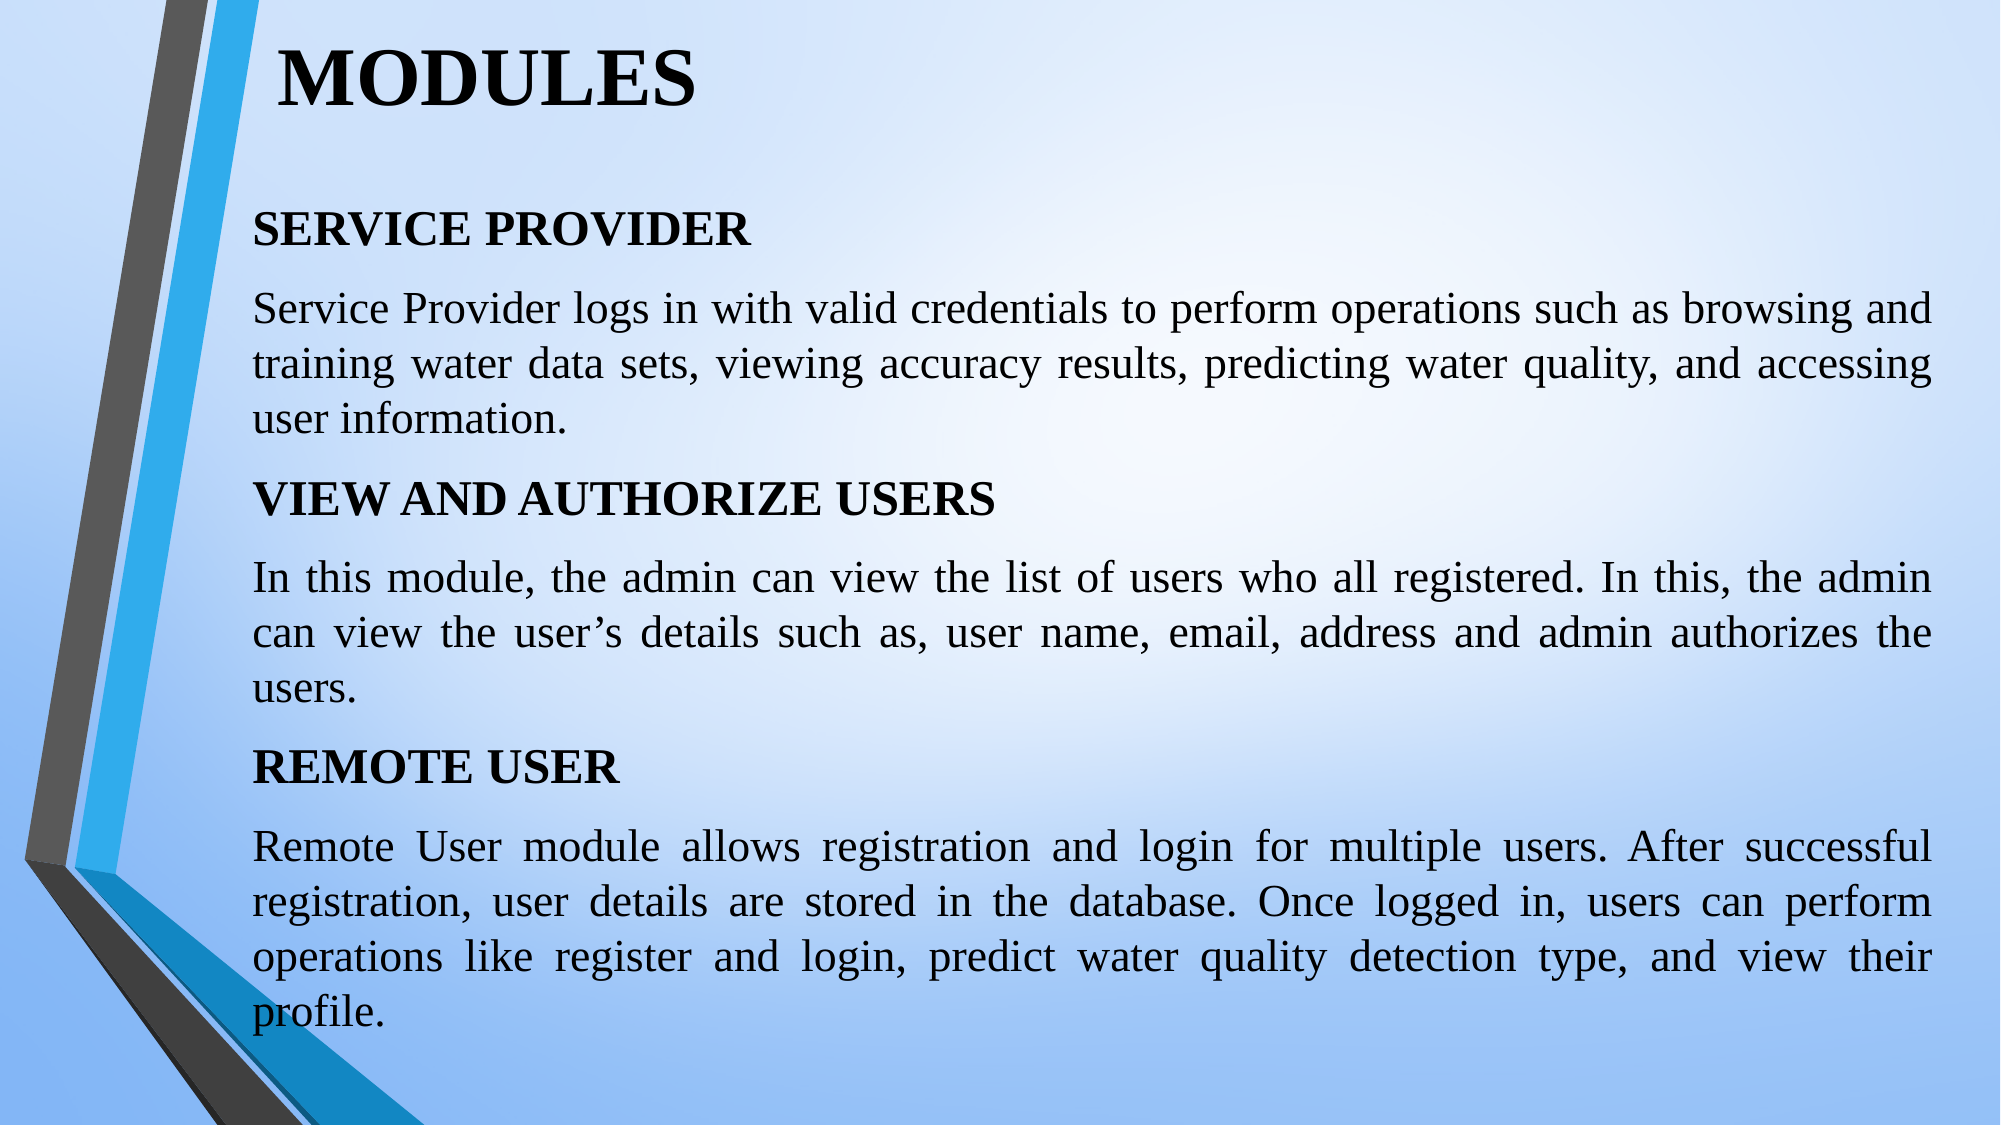

# MODULES
SERVICE PROVIDER
Service Provider logs in with valid credentials to perform operations such as browsing and training water data sets, viewing accuracy results, predicting water quality, and accessing user information.
VIEW AND AUTHORIZE USERS
In this module, the admin can view the list of users who all registered. In this, the admin can view the user’s details such as, user name, email, address and admin authorizes the users.
REMOTE USER
Remote User module allows registration and login for multiple users. After successful registration, user details are stored in the database. Once logged in, users can perform operations like register and login, predict water quality detection type, and view their profile.